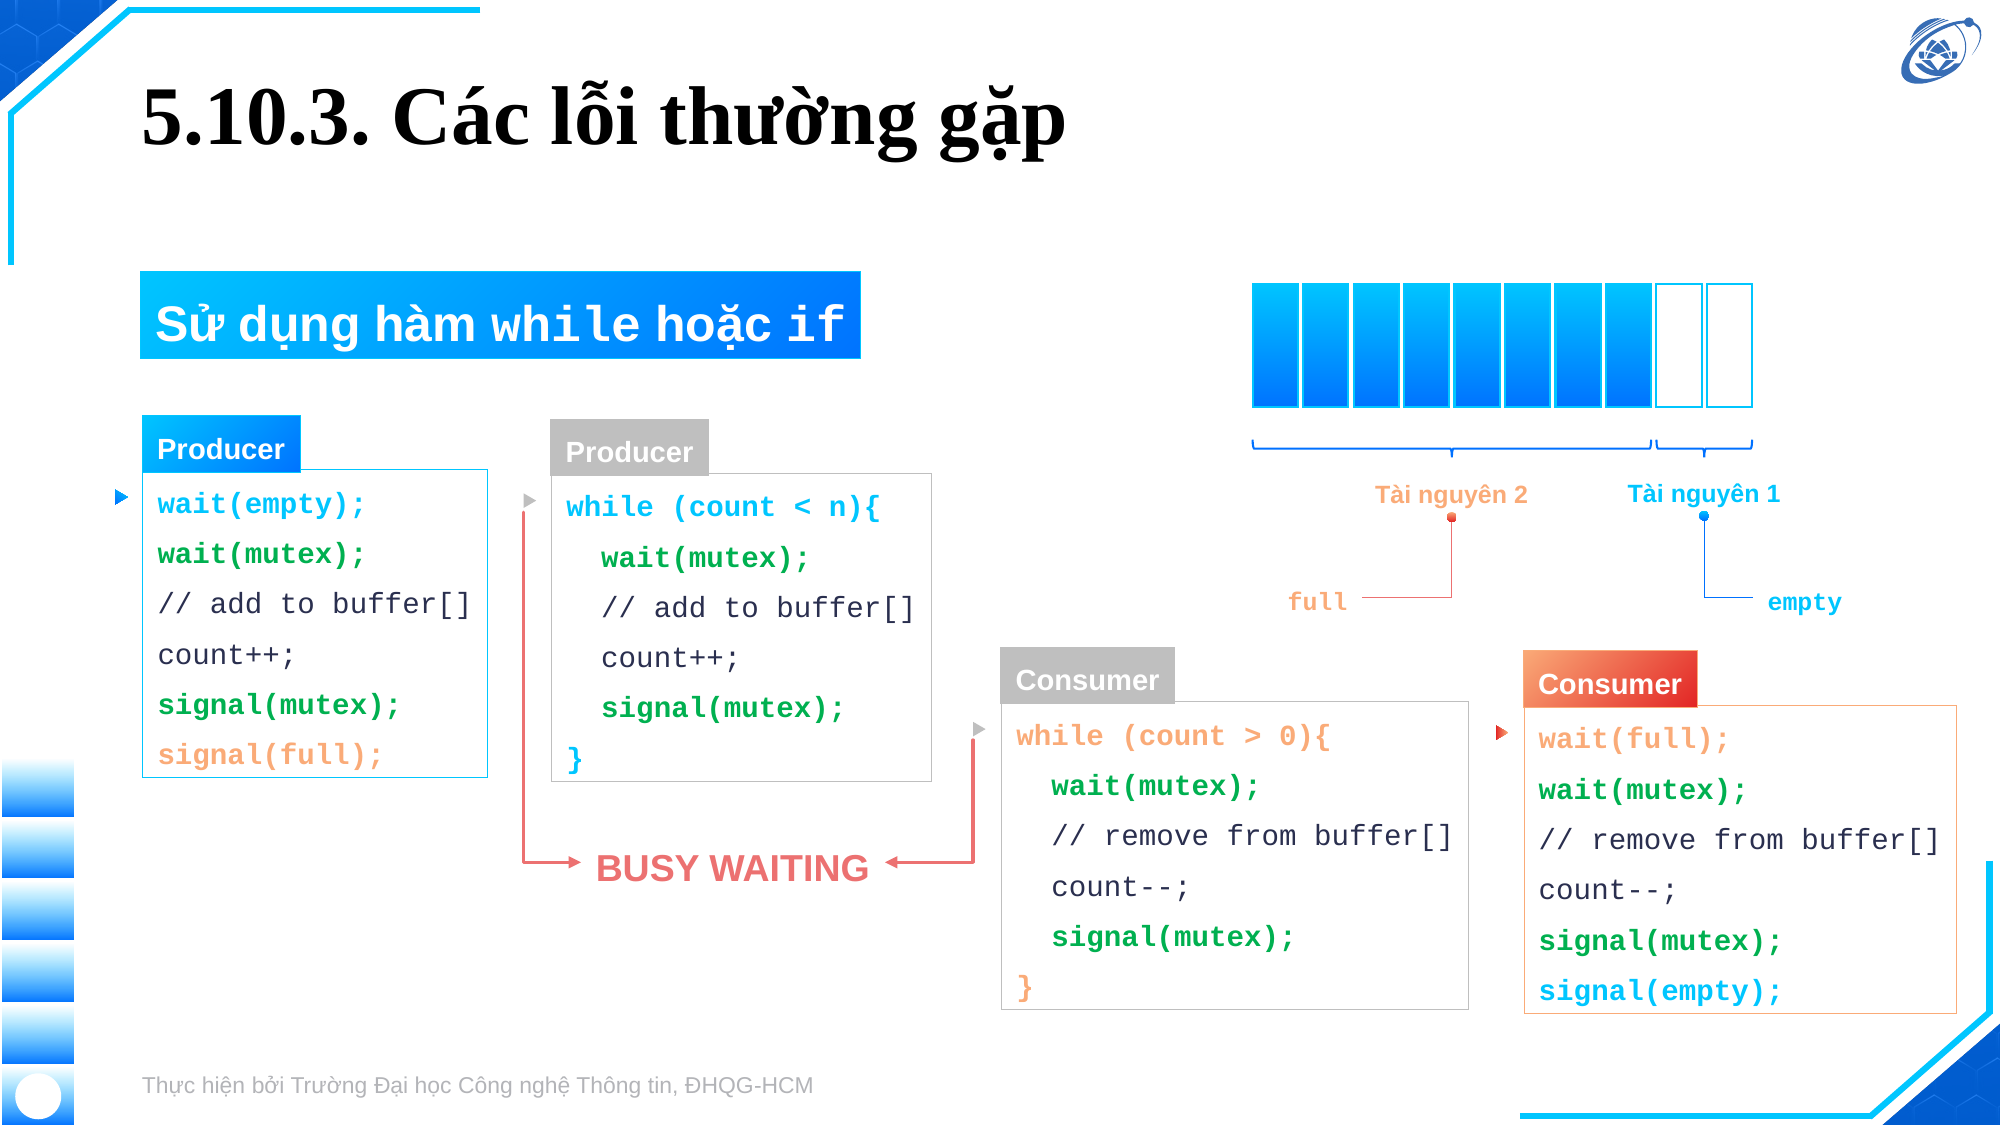

# 5.10.3. Các lỗi thường gặp
Sử dụng hàm while hoặc if

Tài nguyên 1
Tài nguyên 2

empty
full
Producer
Producer
wait(empty);
wait(mutex);
// add to buffer[]
count++;
signal(mutex);
signal(full);
while (count < n){
  wait(mutex);
  // add to buffer[]
  count++;
  signal(mutex);
}

Consumer
Consumer
while (count > 0){
  wait(mutex);
  // remove from buffer[]
  count--;
  signal(mutex);
}
wait(full);
wait(mutex);
// remove from buffer[]
count--;
signal(mutex);
signal(empty);

BUSY WAITING
Thực hiện bởi Trường Đại học Công nghệ Thông tin, ĐHQG-HCM
52